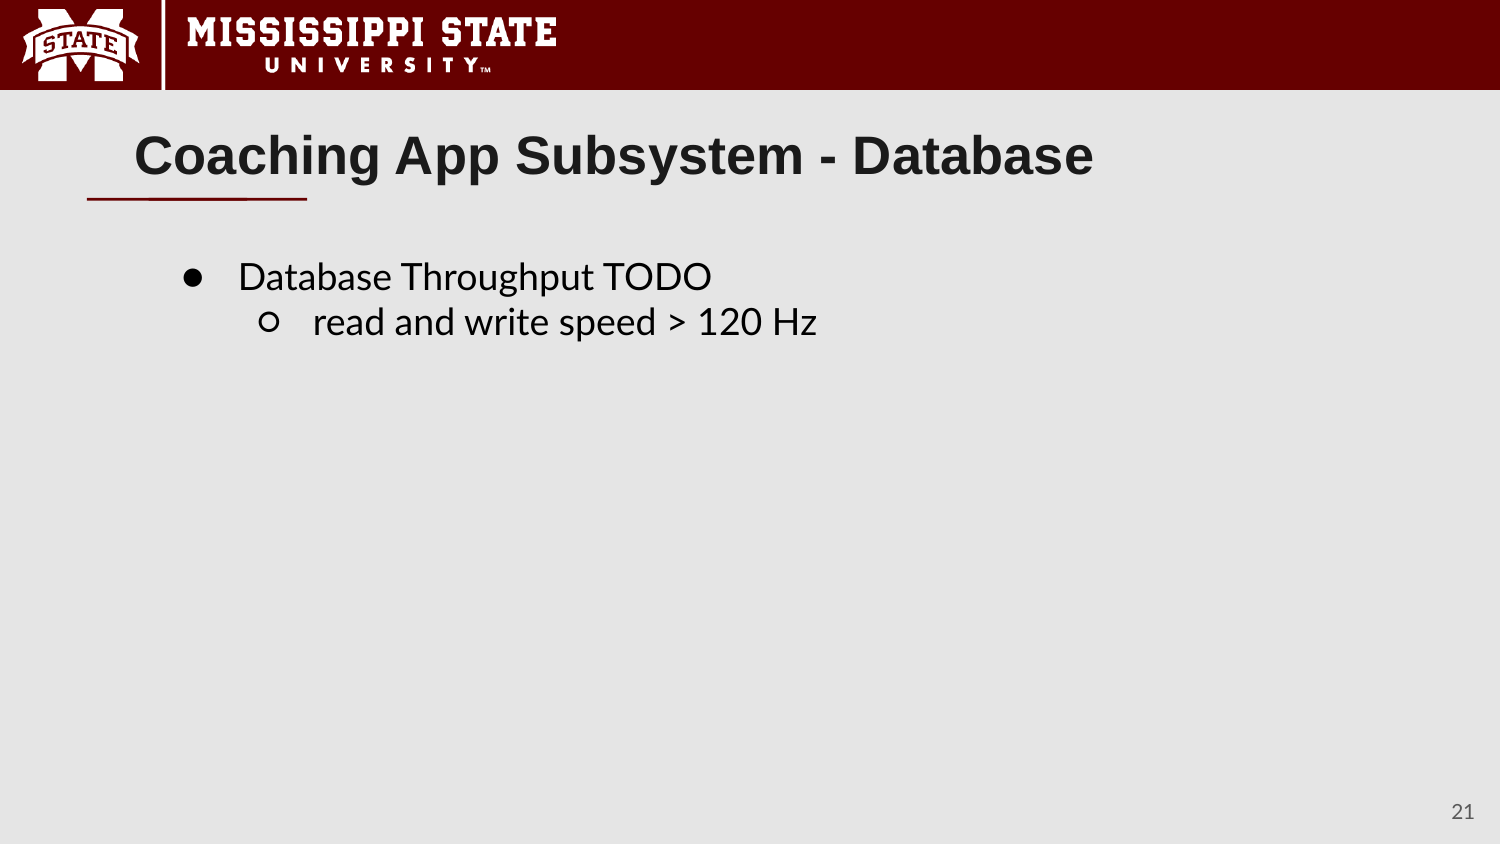

# Coaching App Subsystem - Database
Database Throughput TODO
read and write speed > 120 Hz
21